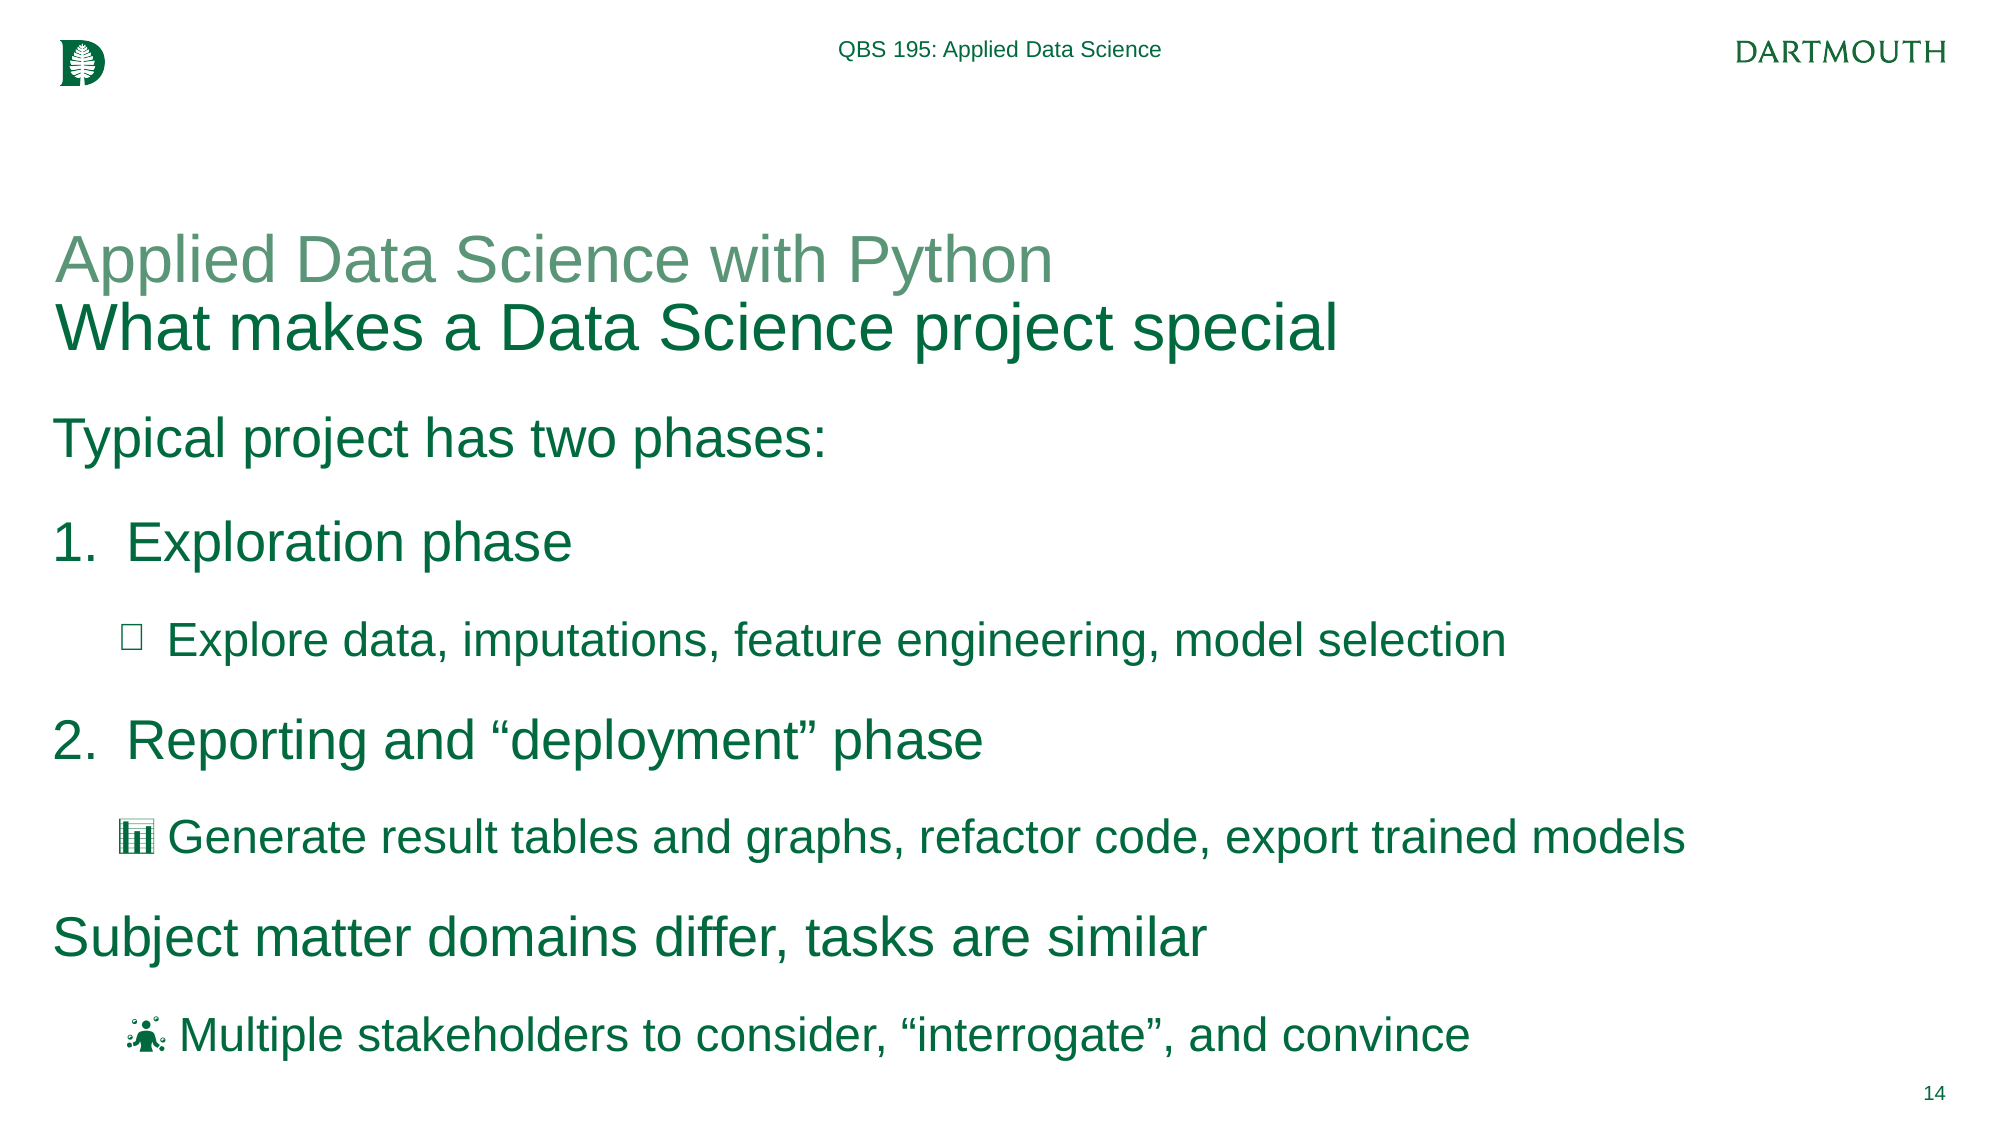

QBS 195: Applied Data Science
# Applied Data Science with Python What makes a Data Science project special
Typical project has two phases:
Exploration phase
 Explore data, imputations, feature engineering, model selection
Reporting and “deployment” phase
 Generate result tables and graphs, refactor code, export trained models
Subject matter domains differ, tasks are similar
Multiple stakeholders to consider, “interrogate”, and convince
14